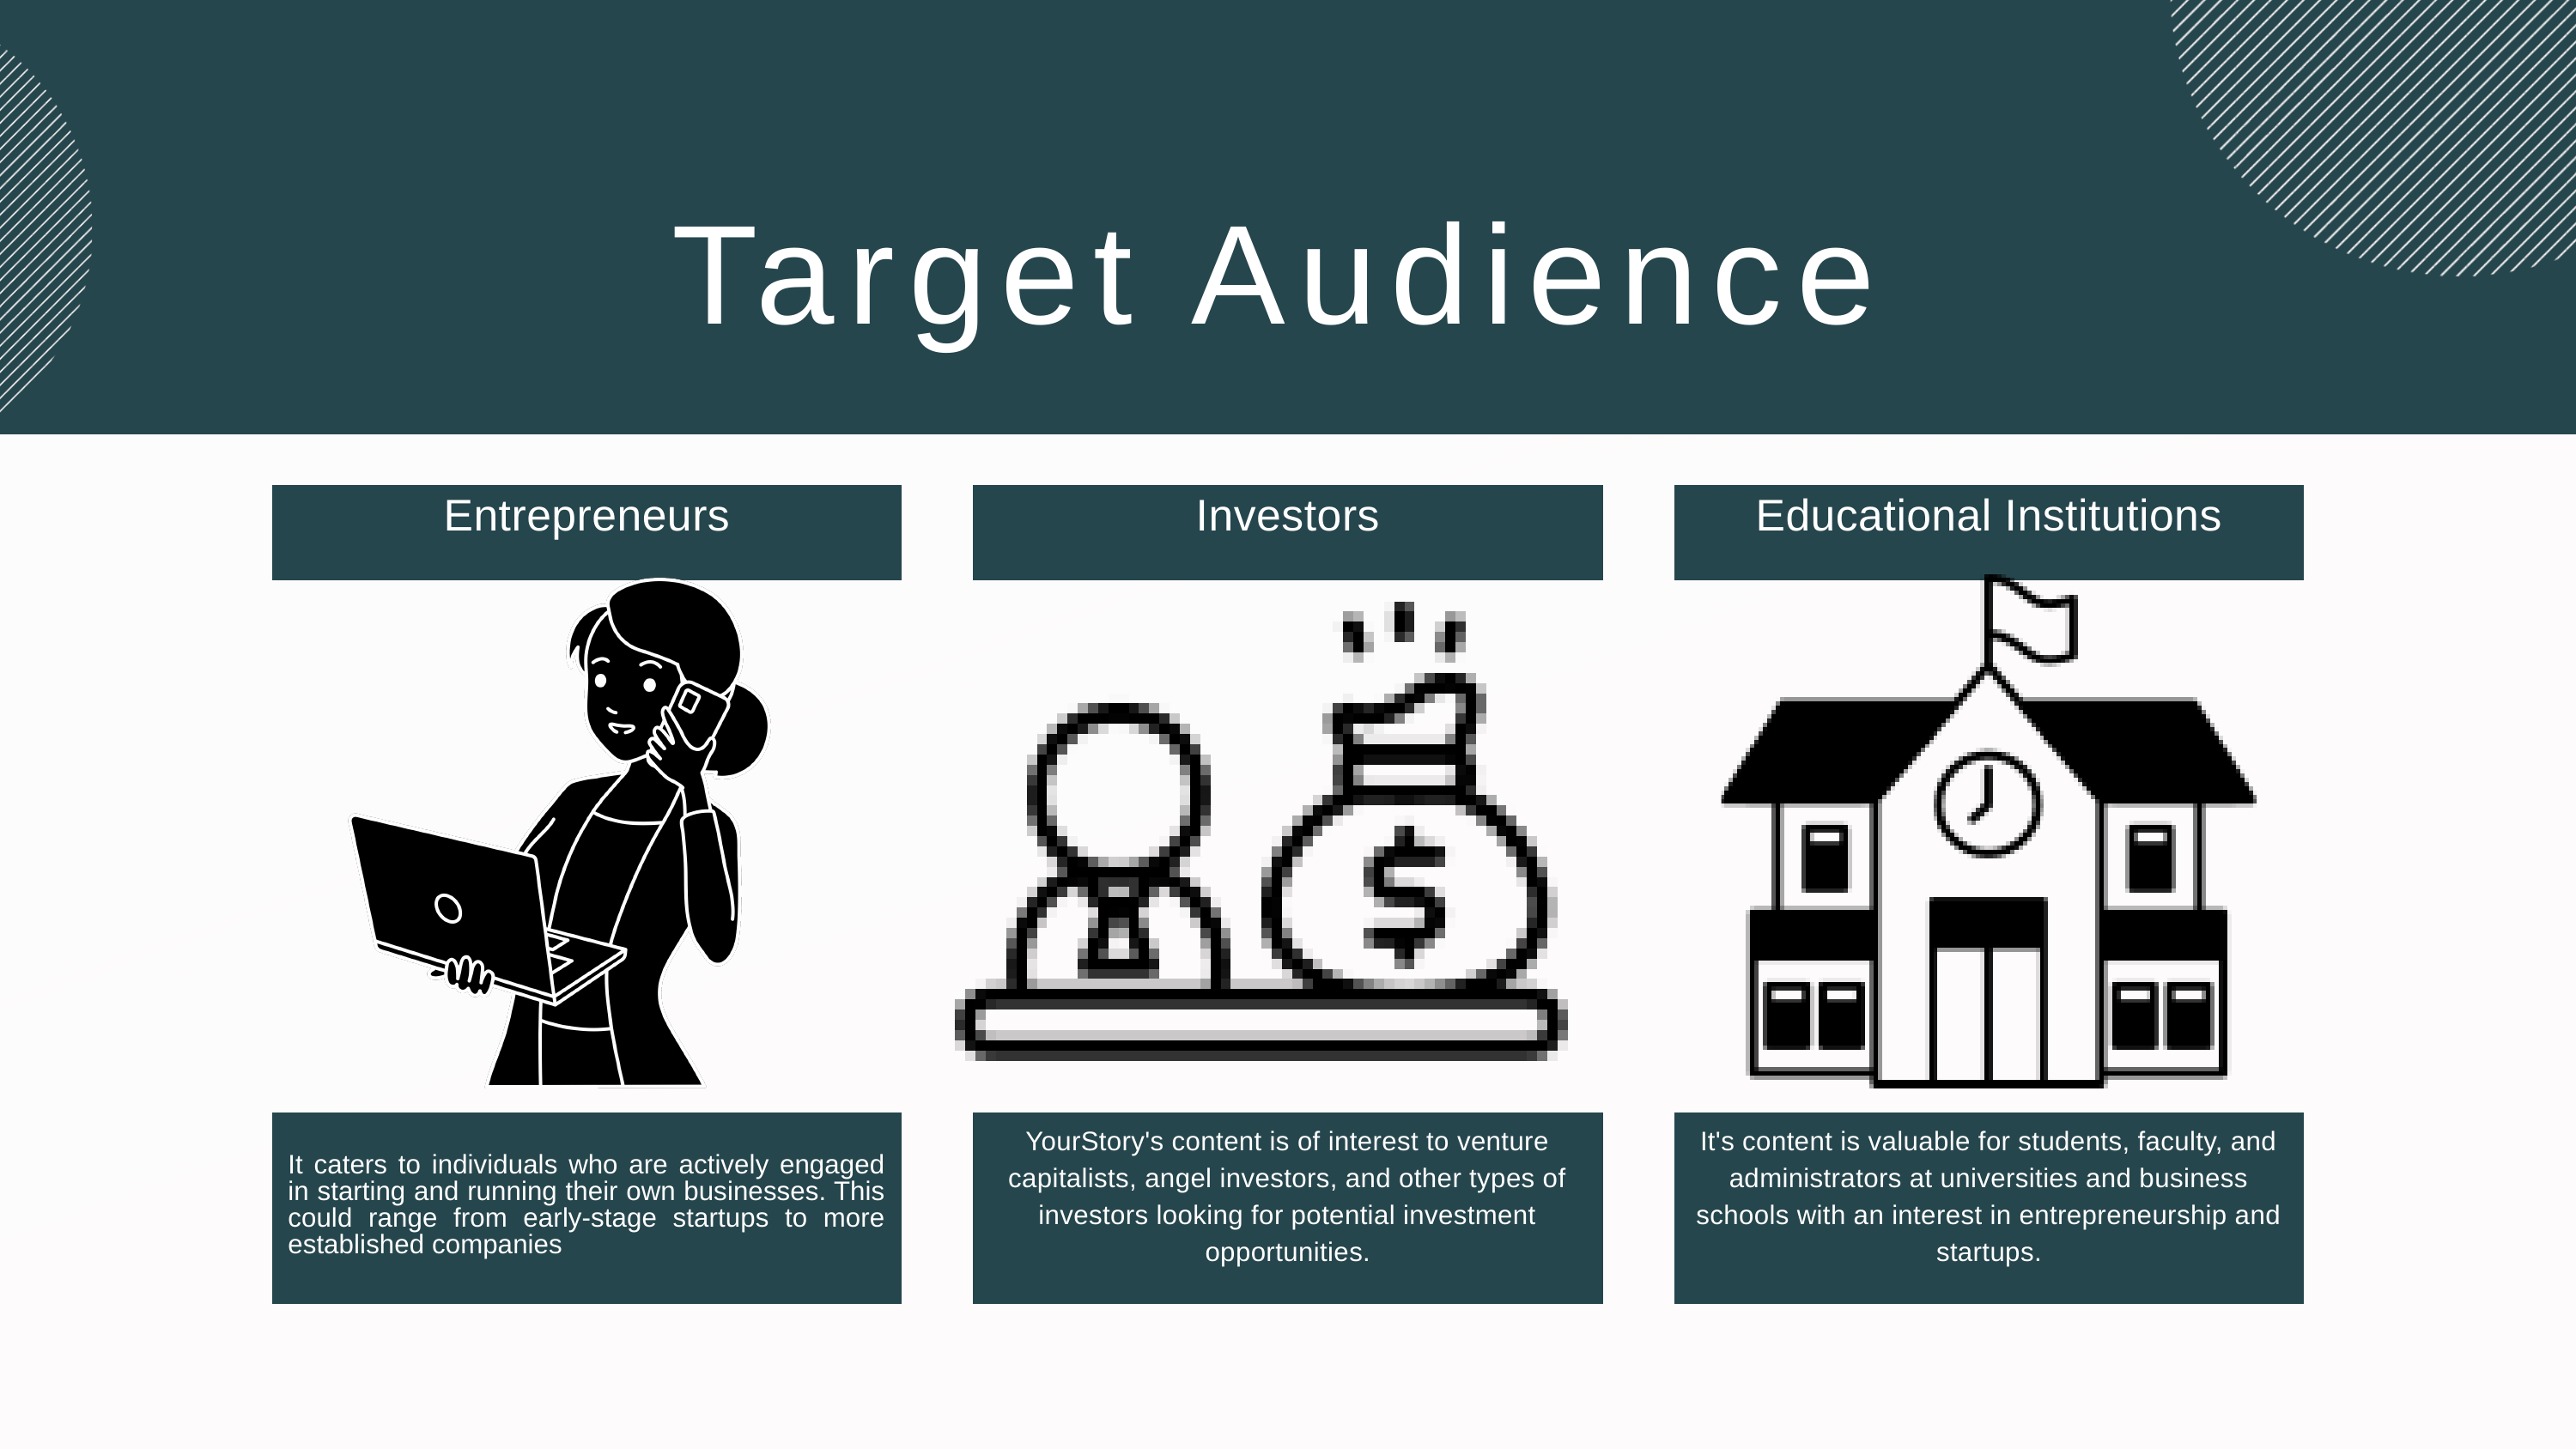

Target Audience

Entrepreneurs

Investors

Educational Institutions

It caters to individuals who are actively engaged in starting and running their own businesses. This could range from early-stage startups to more established companies

YourStory's content is of interest to venture capitalists, angel investors, and other types of investors looking for potential investment opportunities.

It's content is valuable for students, faculty, and administrators at universities and business schools with an interest in entrepreneurship and startups.